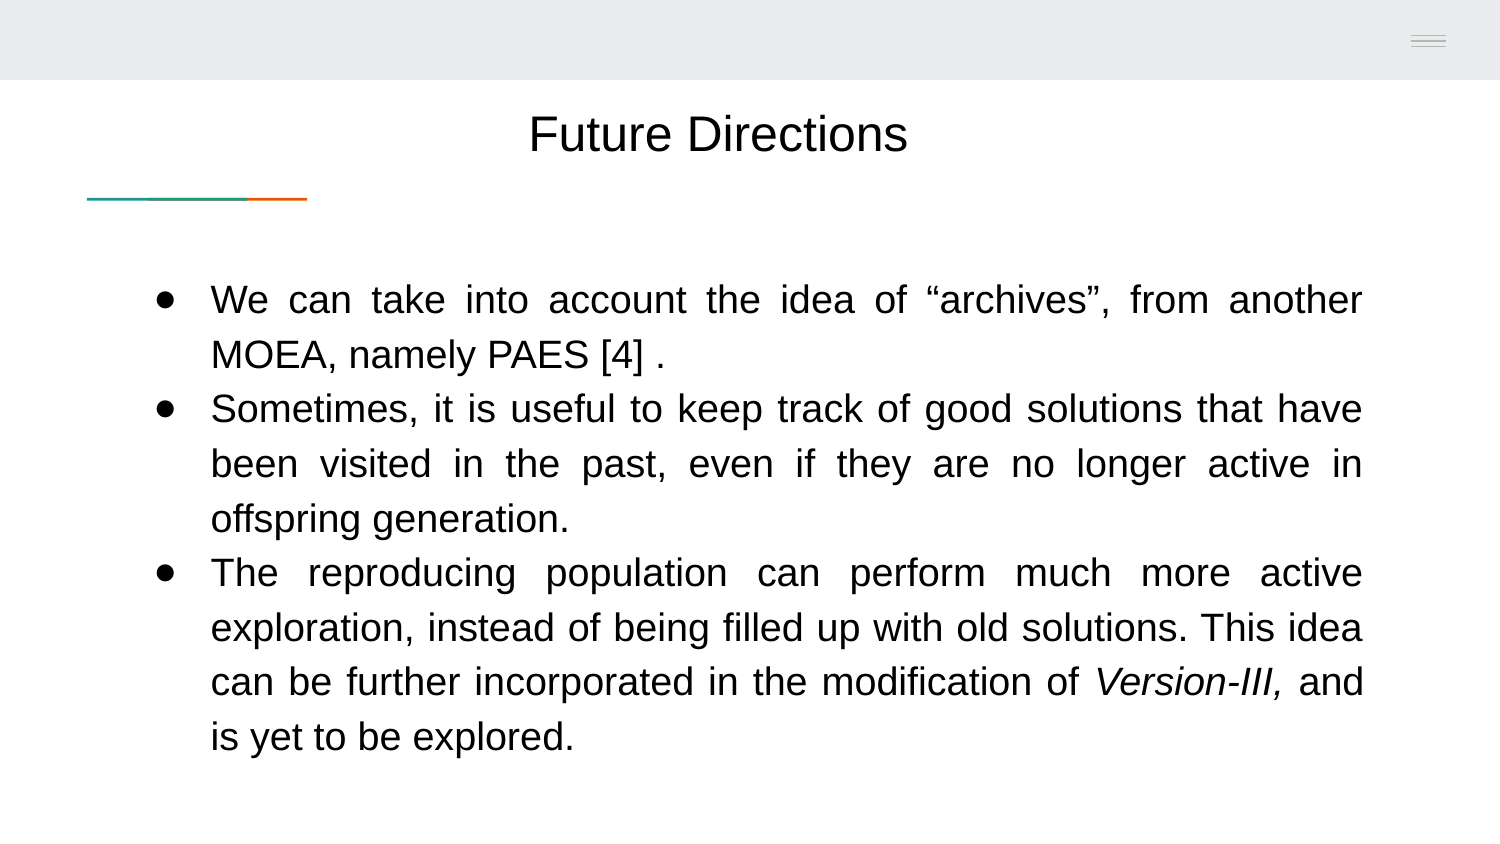

Future Directions

We can take into account the idea of “archives”, from another MOEA, namely PAES [4] .
Sometimes, it is useful to keep track of good solutions that have been visited in the past, even if they are no longer active in offspring generation.
The reproducing population can perform much more active exploration, instead of being filled up with old solutions. This idea can be further incorporated in the modification of Version-III, and is yet to be explored.